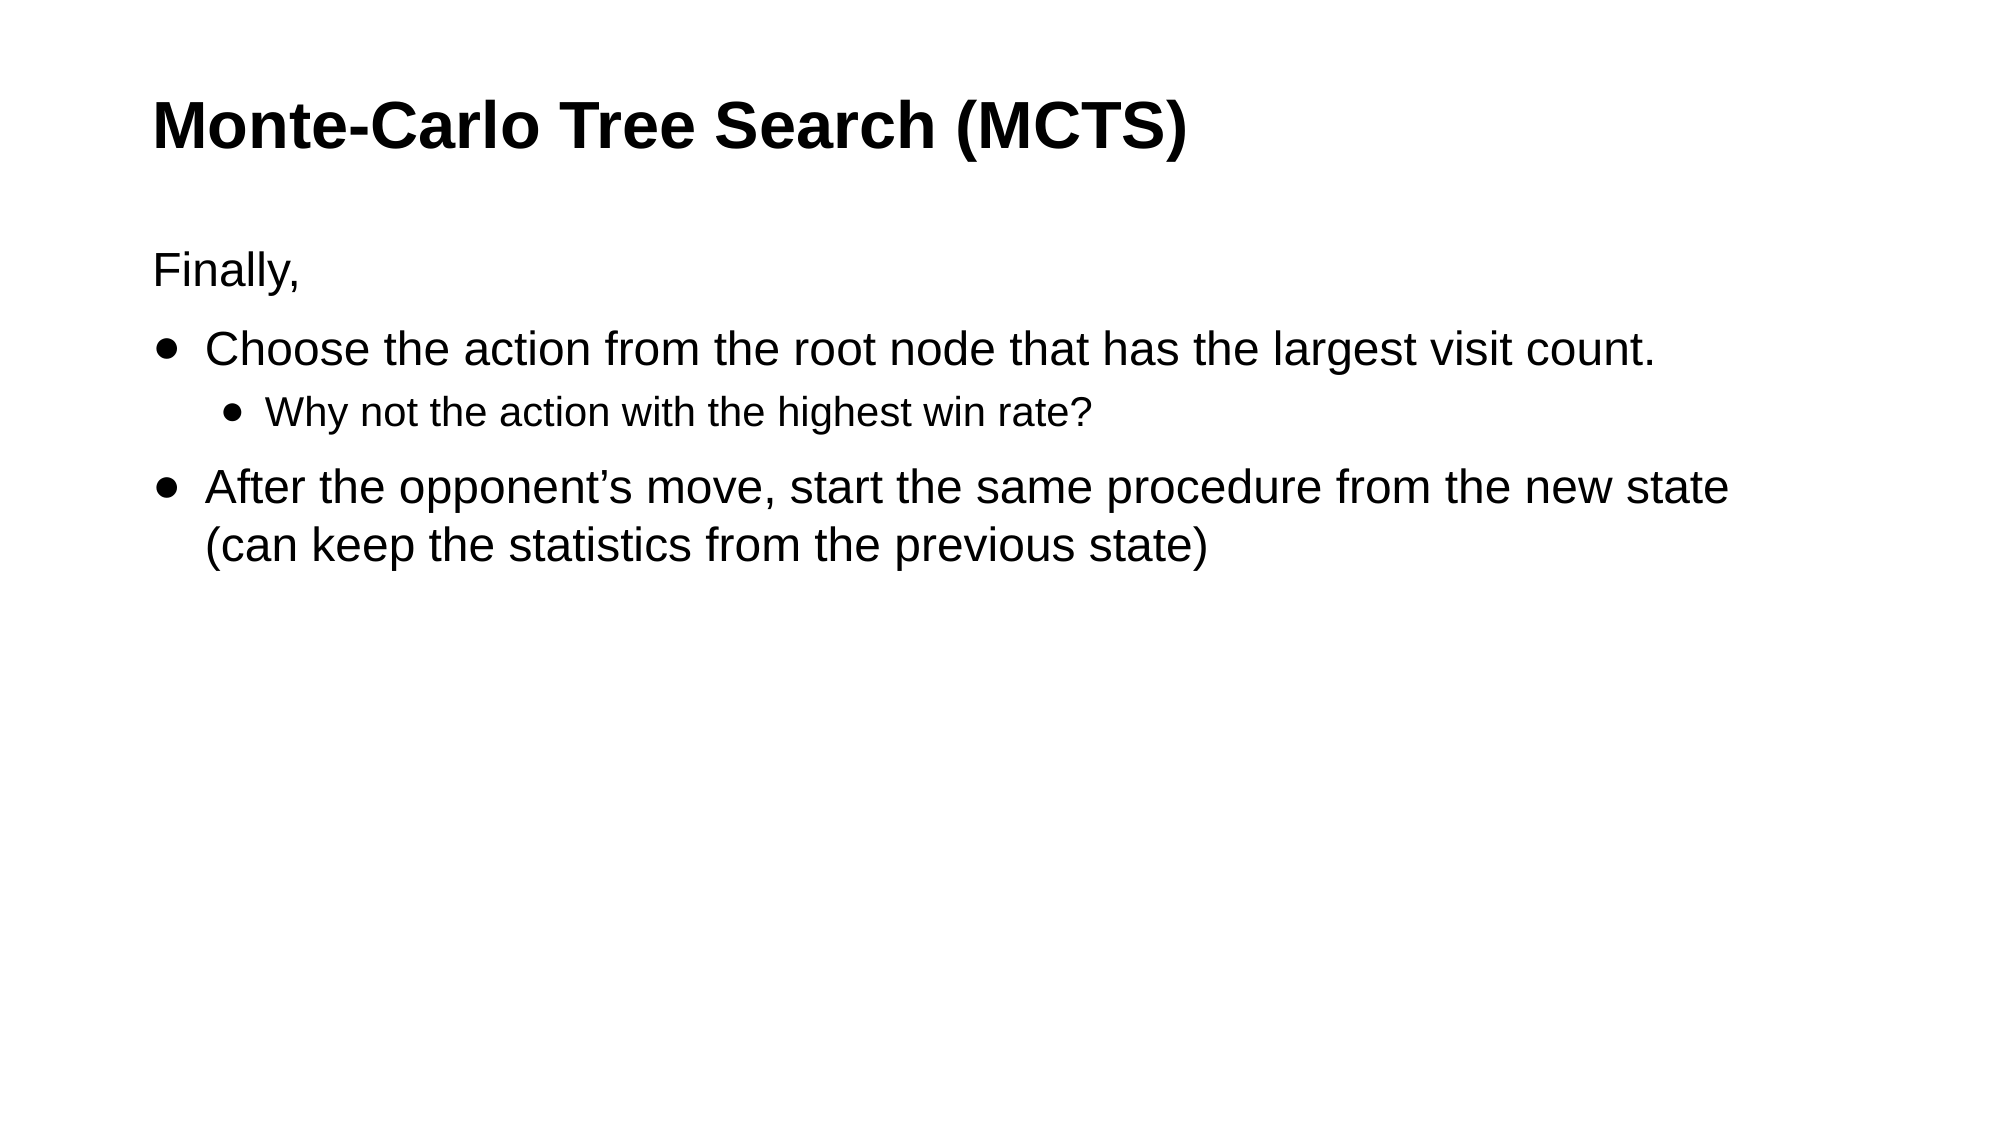

# Monte-Carlo Tree Search (MCTS)
Finally,
Choose the action from the root node that has the largest visit count.
Why not the action with the highest win rate?
After the opponent’s move, start the same procedure from the new state
(can keep the statistics from the previous state)